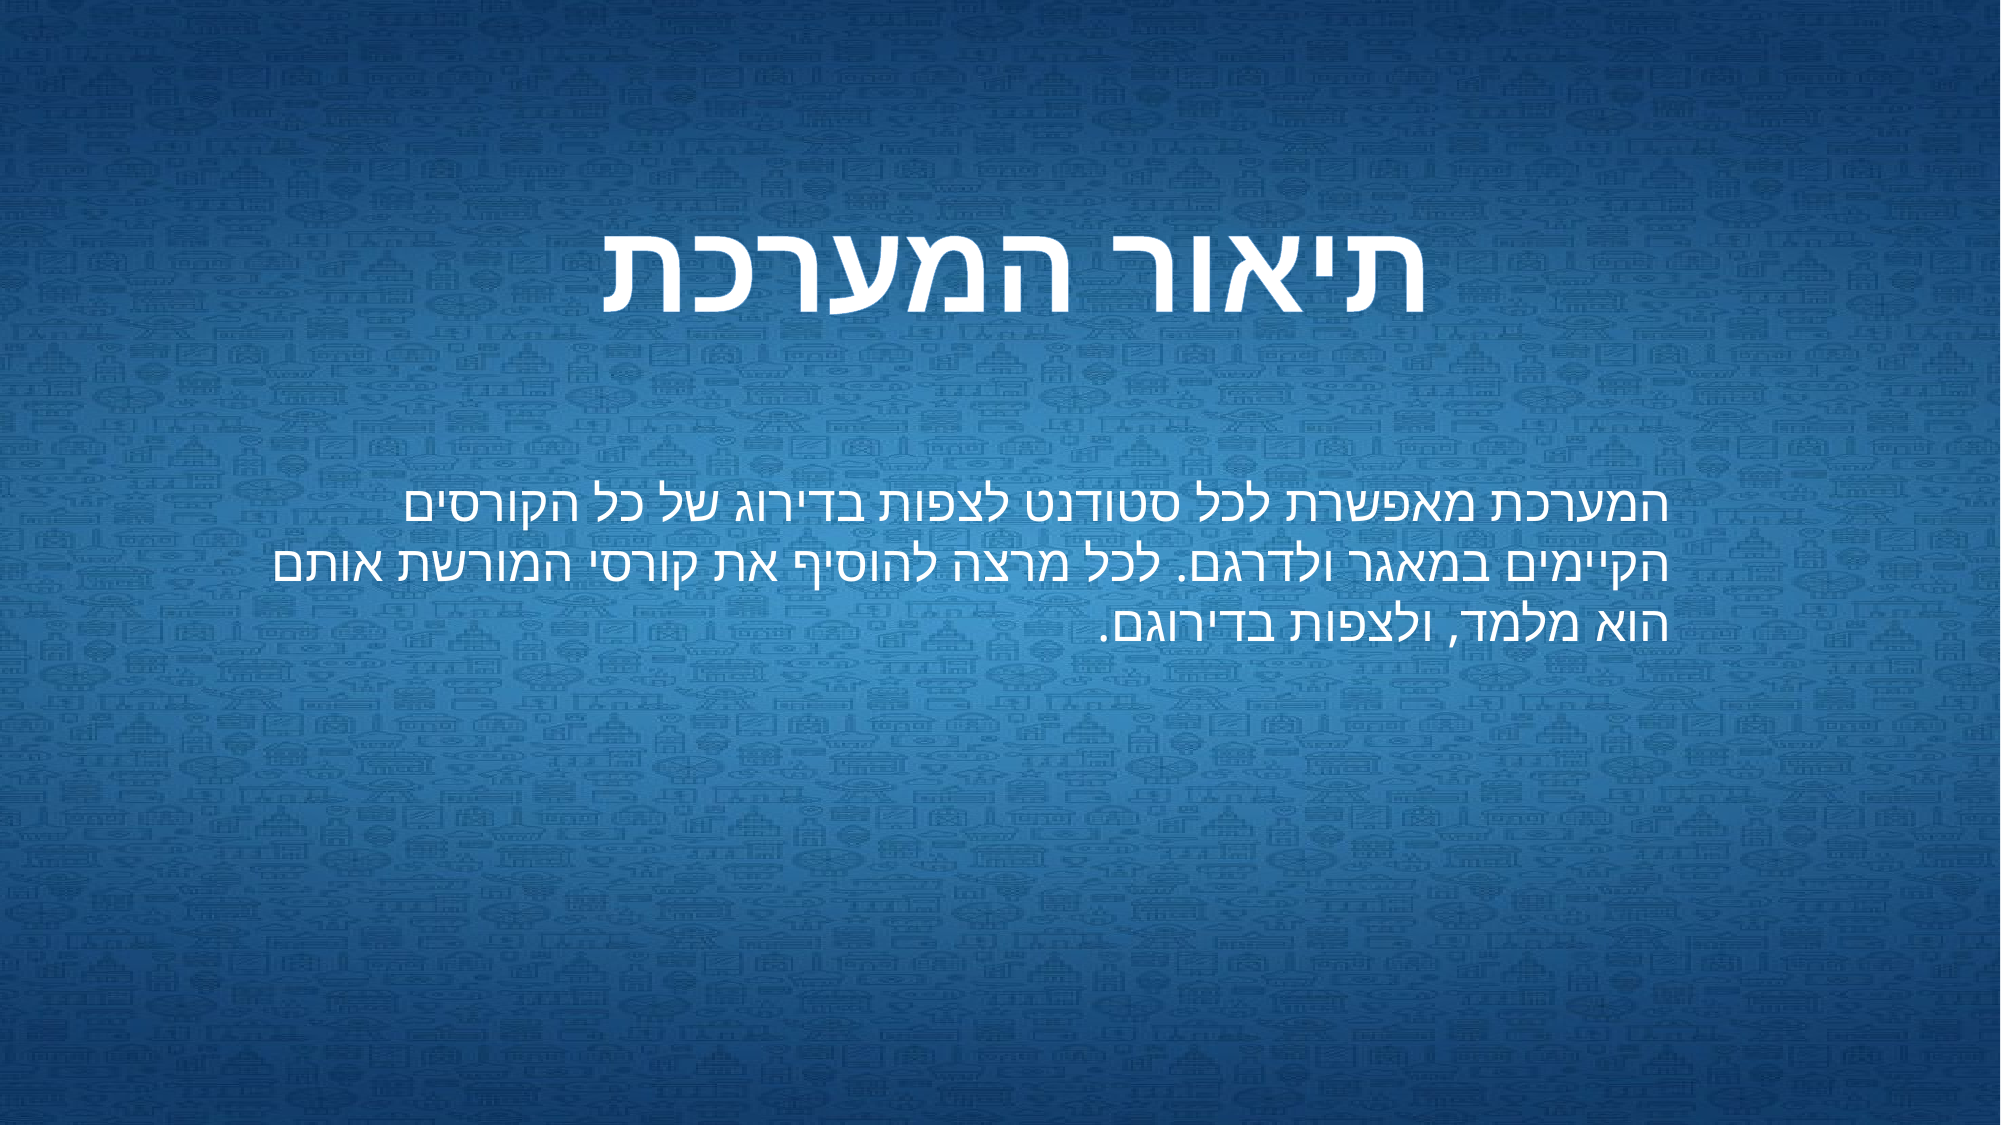

תיאור המערכת
המערכת מאפשרת לכל סטודנט לצפות בדירוג של כל הקורסים הקיימים במאגר ולדרגם. לכל מרצה להוסיף את קורסי המורשת אותם הוא מלמד, ולצפות בדירוגם.